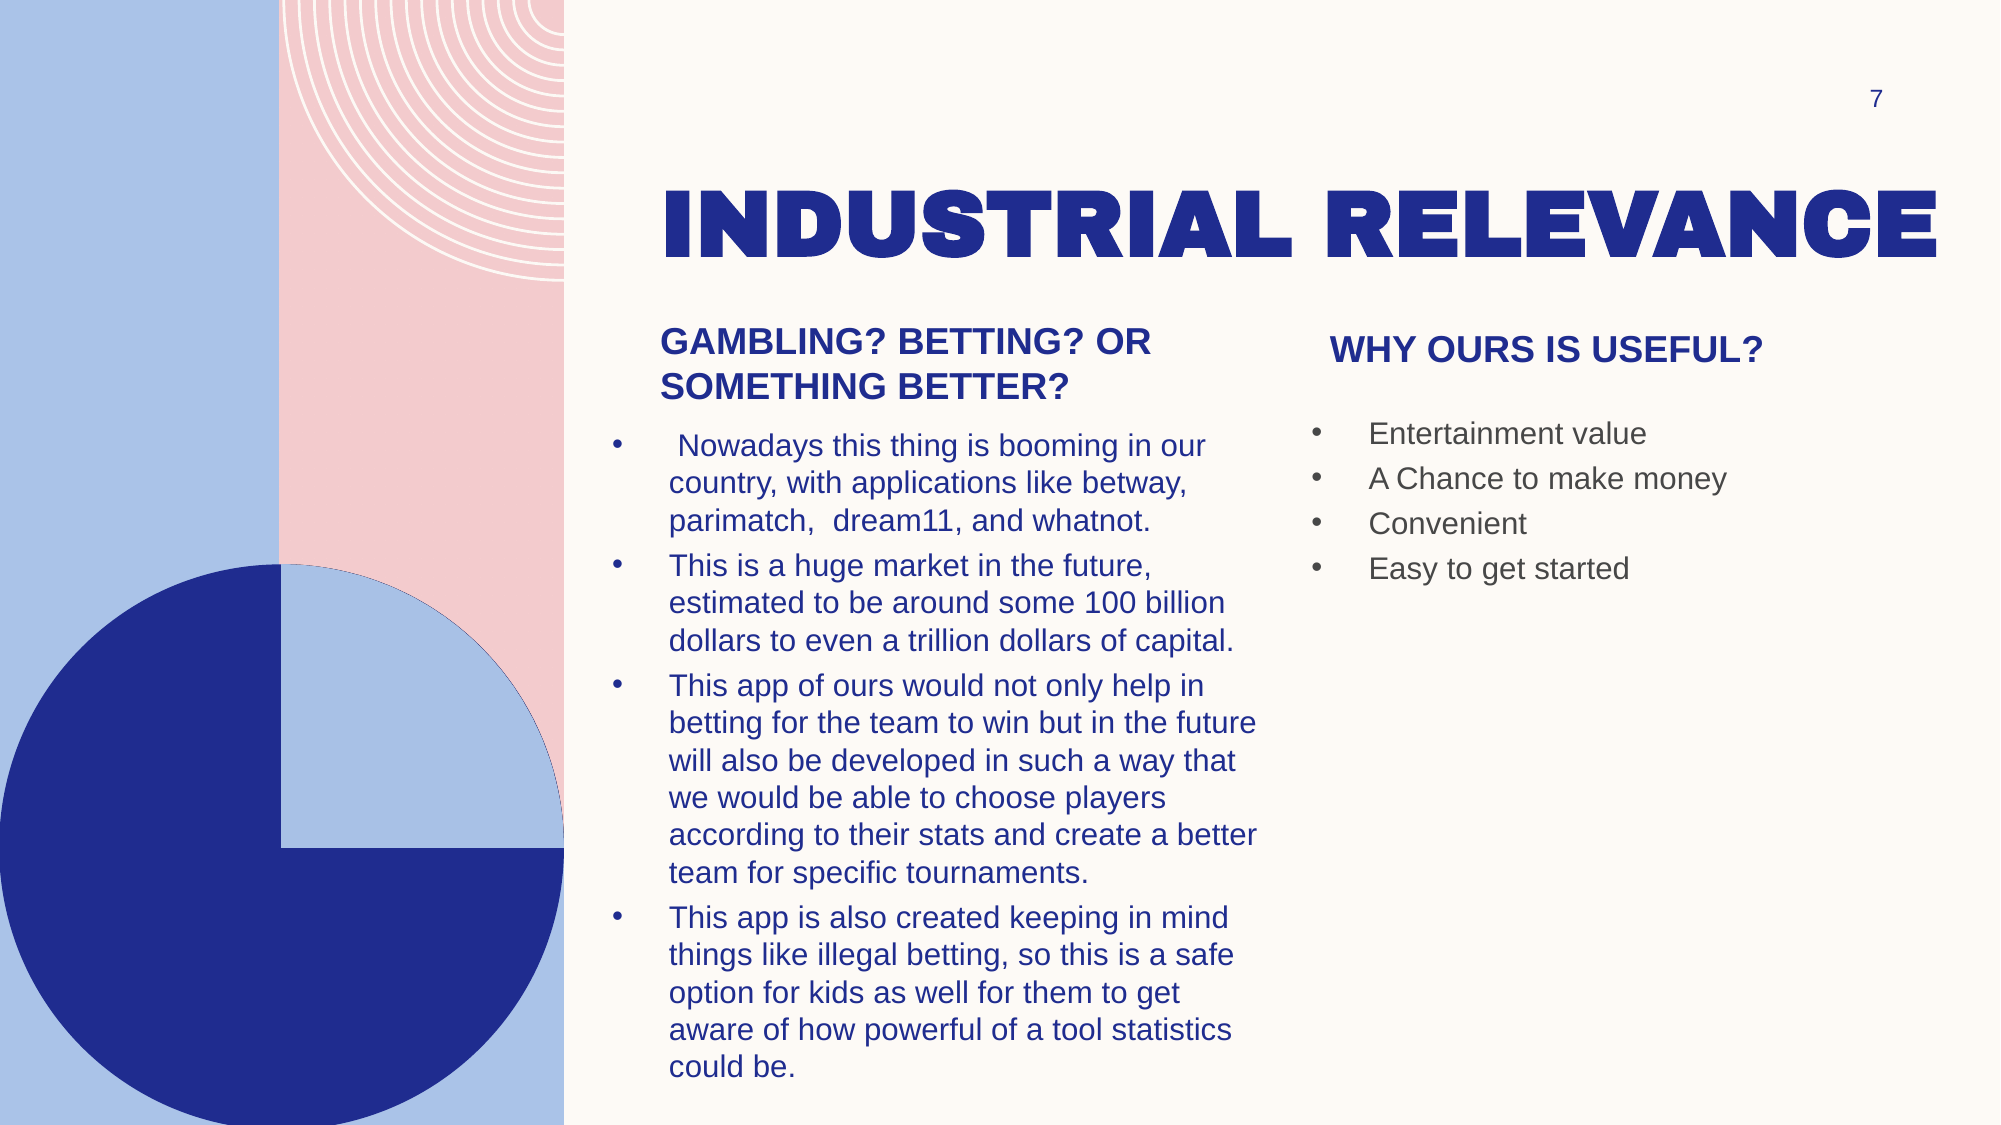

7
# Industrial relevance
Gambling? betting? Or something better?
Why ours is useful?
Entertainment value
A Chance to make money
Convenient
Easy to get started
 Nowadays this thing is booming in our country, with applications like betway, parimatch,  dream11, and whatnot.
This is a huge market in the future, estimated to be around some 100 billion dollars to even a trillion dollars of capital.
This app of ours would not only help in betting for the team to win but in the future will also be developed in such a way that we would be able to choose players according to their stats and create a better team for specific tournaments.
This app is also created keeping in mind things like illegal betting, so this is a safe option for kids as well for them to get aware of how powerful of a tool statistics could be.